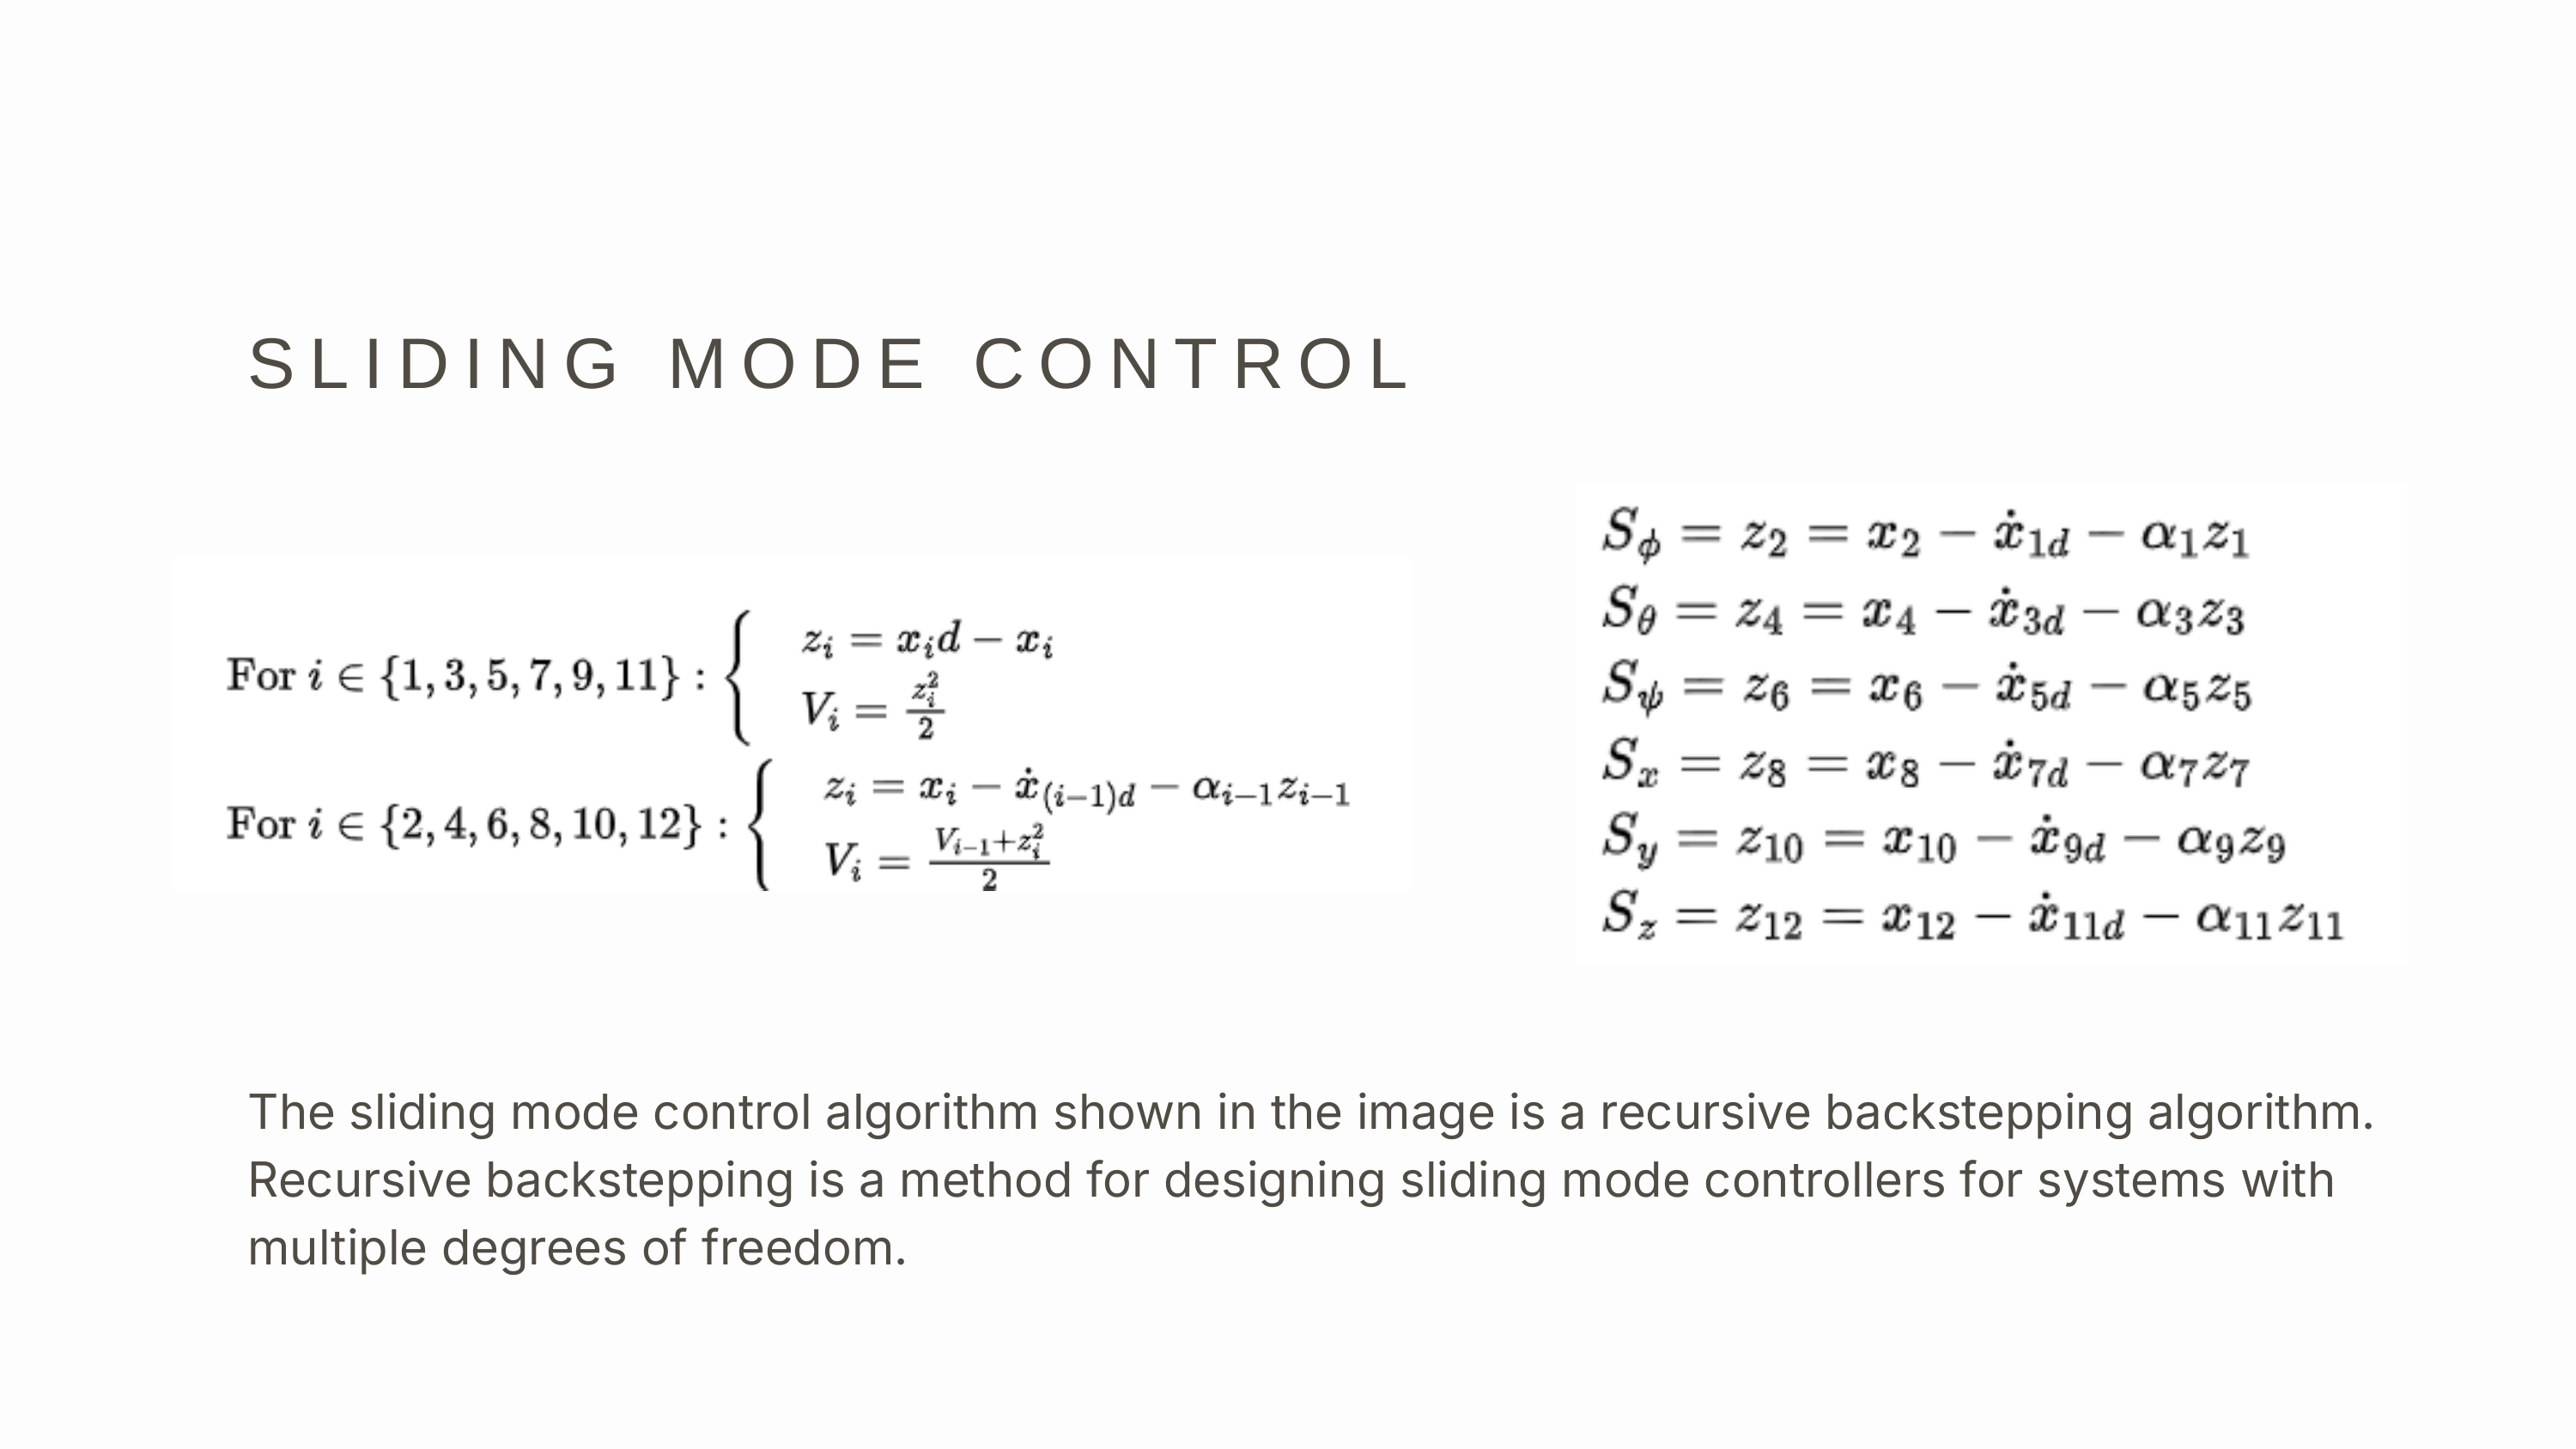

SLIDING MODE CONTROL

The sliding mode control algorithm shown in the image is a recursive backstepping algorithm. Recursive backstepping is a method for designing sliding mode controllers for systems with multiple degrees of freedom.